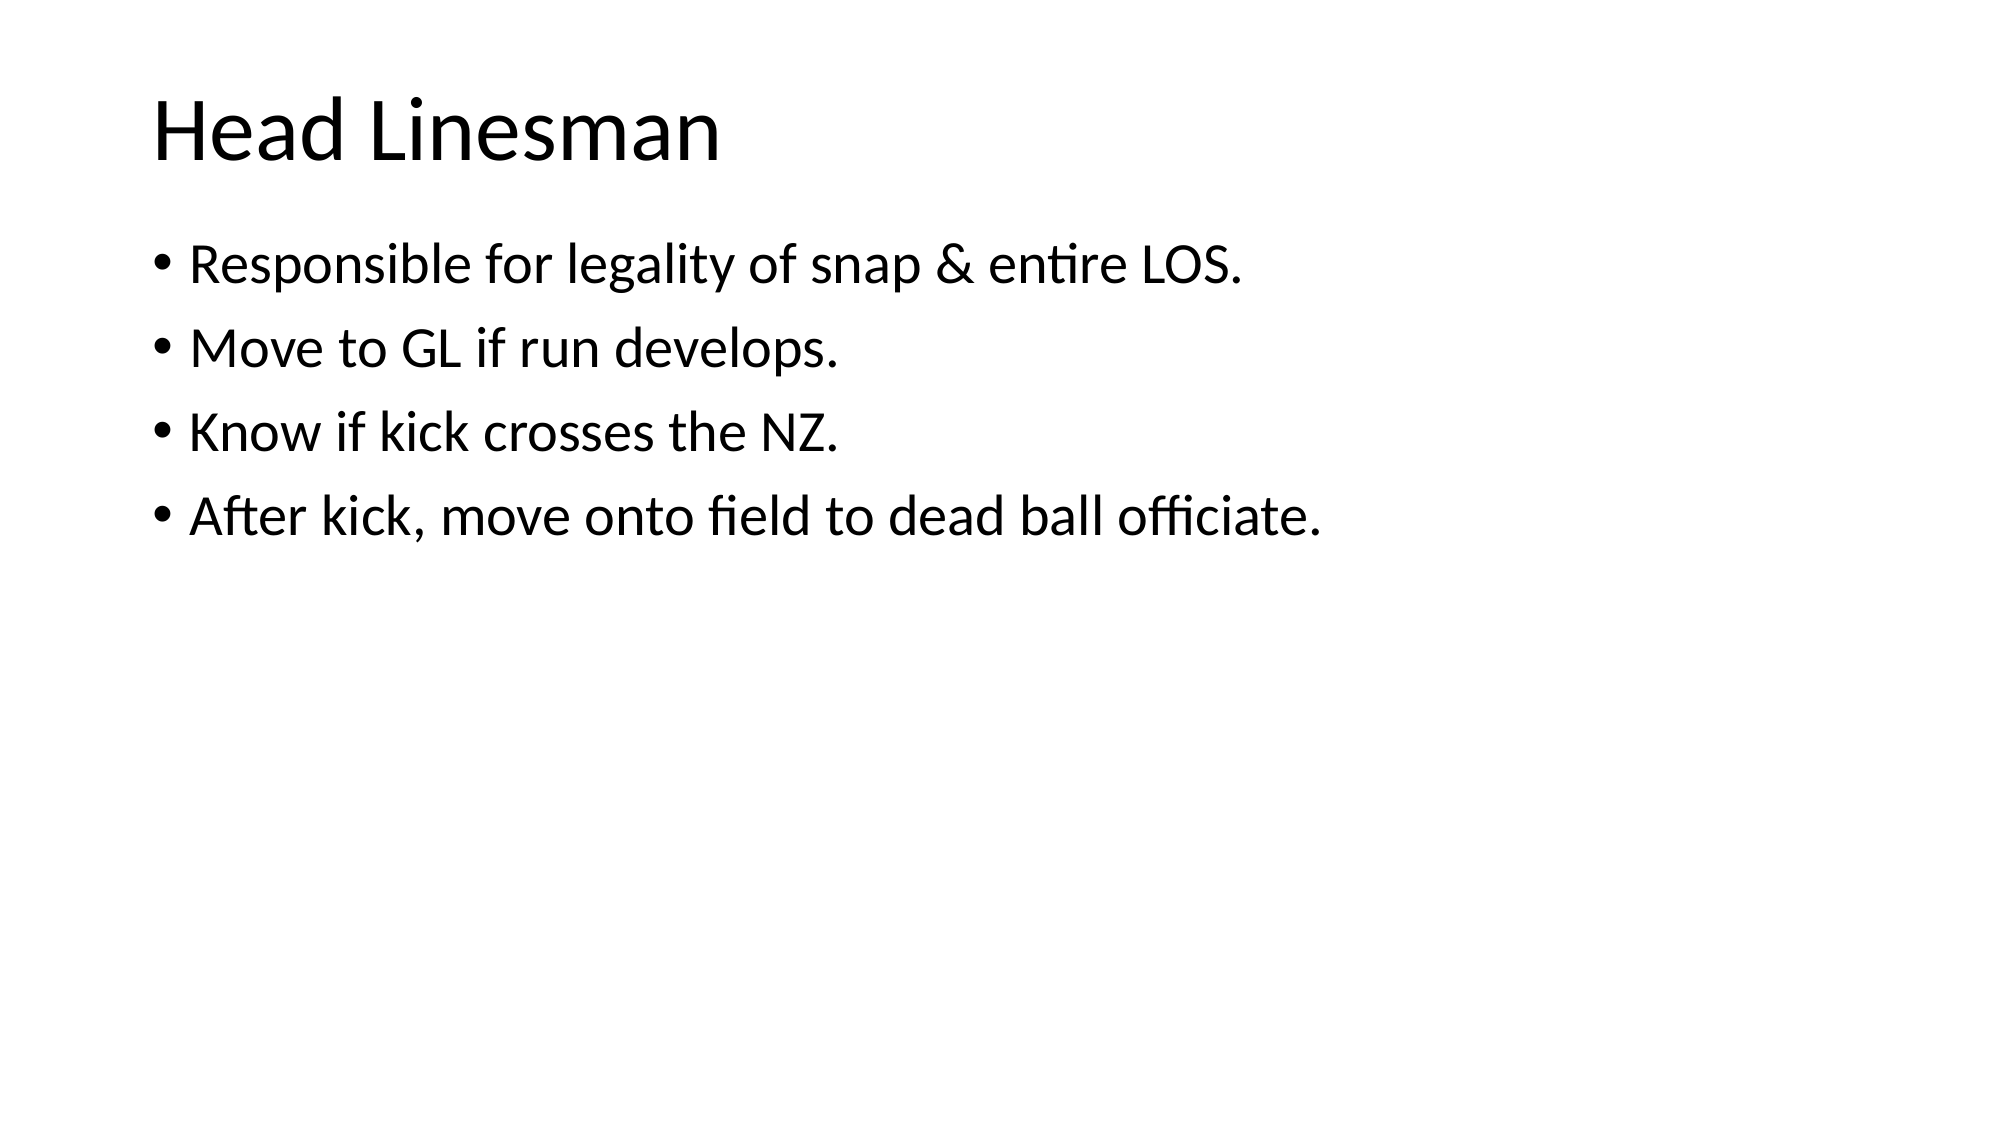

# Head Linesman
Responsible for legality of snap & entire LOS.
Move to GL if run develops.
Know if kick crosses the NZ.
After kick, move onto field to dead ball officiate.